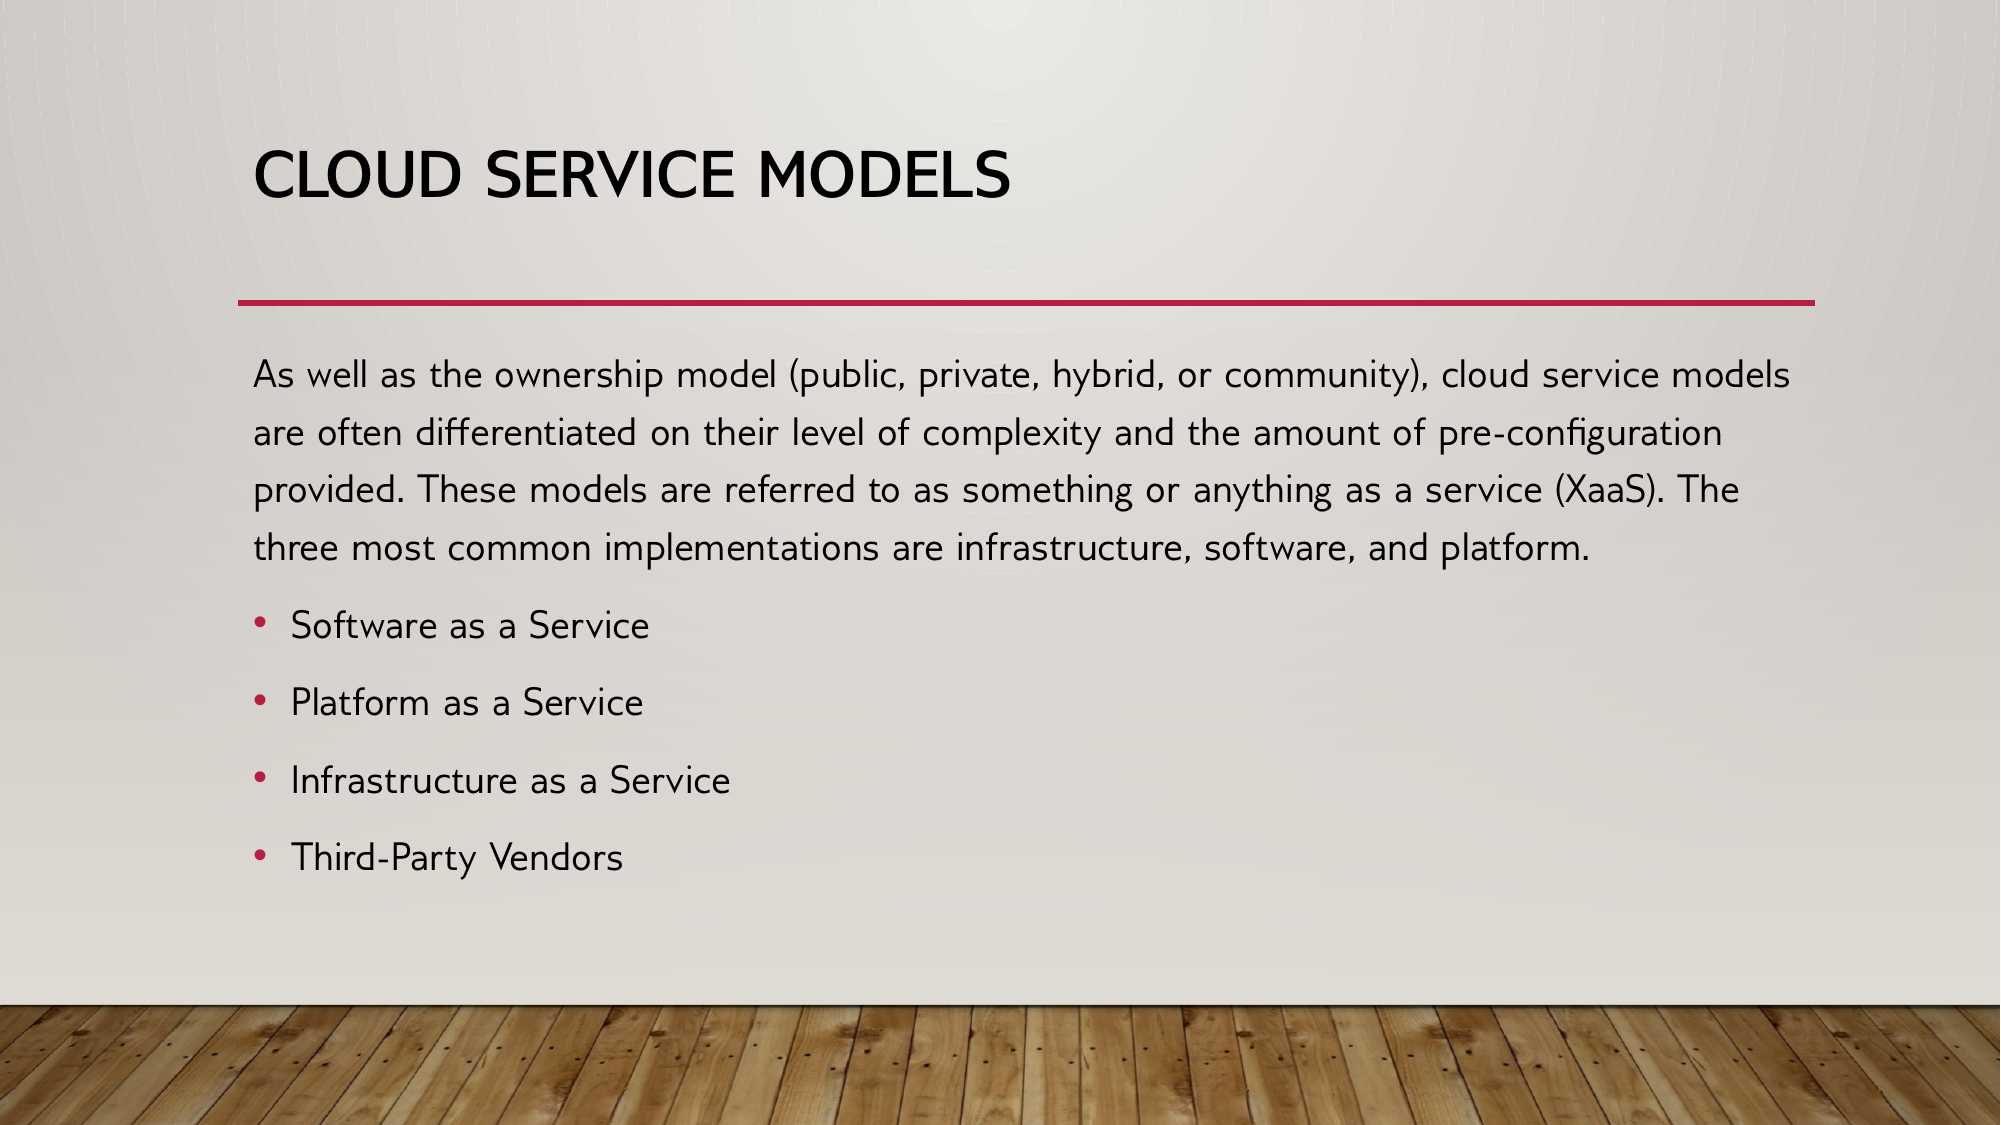

# Cloud Service Models
As well as the ownership model (public, private, hybrid, or community), cloud service models are often differentiated on their level of complexity and the amount of pre-configuration provided. These models are referred to as something or anything as a service (XaaS). The three most common implementations are infrastructure, software, and platform.
Software as a Service
Platform as a Service
Infrastructure as a Service
Third-Party Vendors